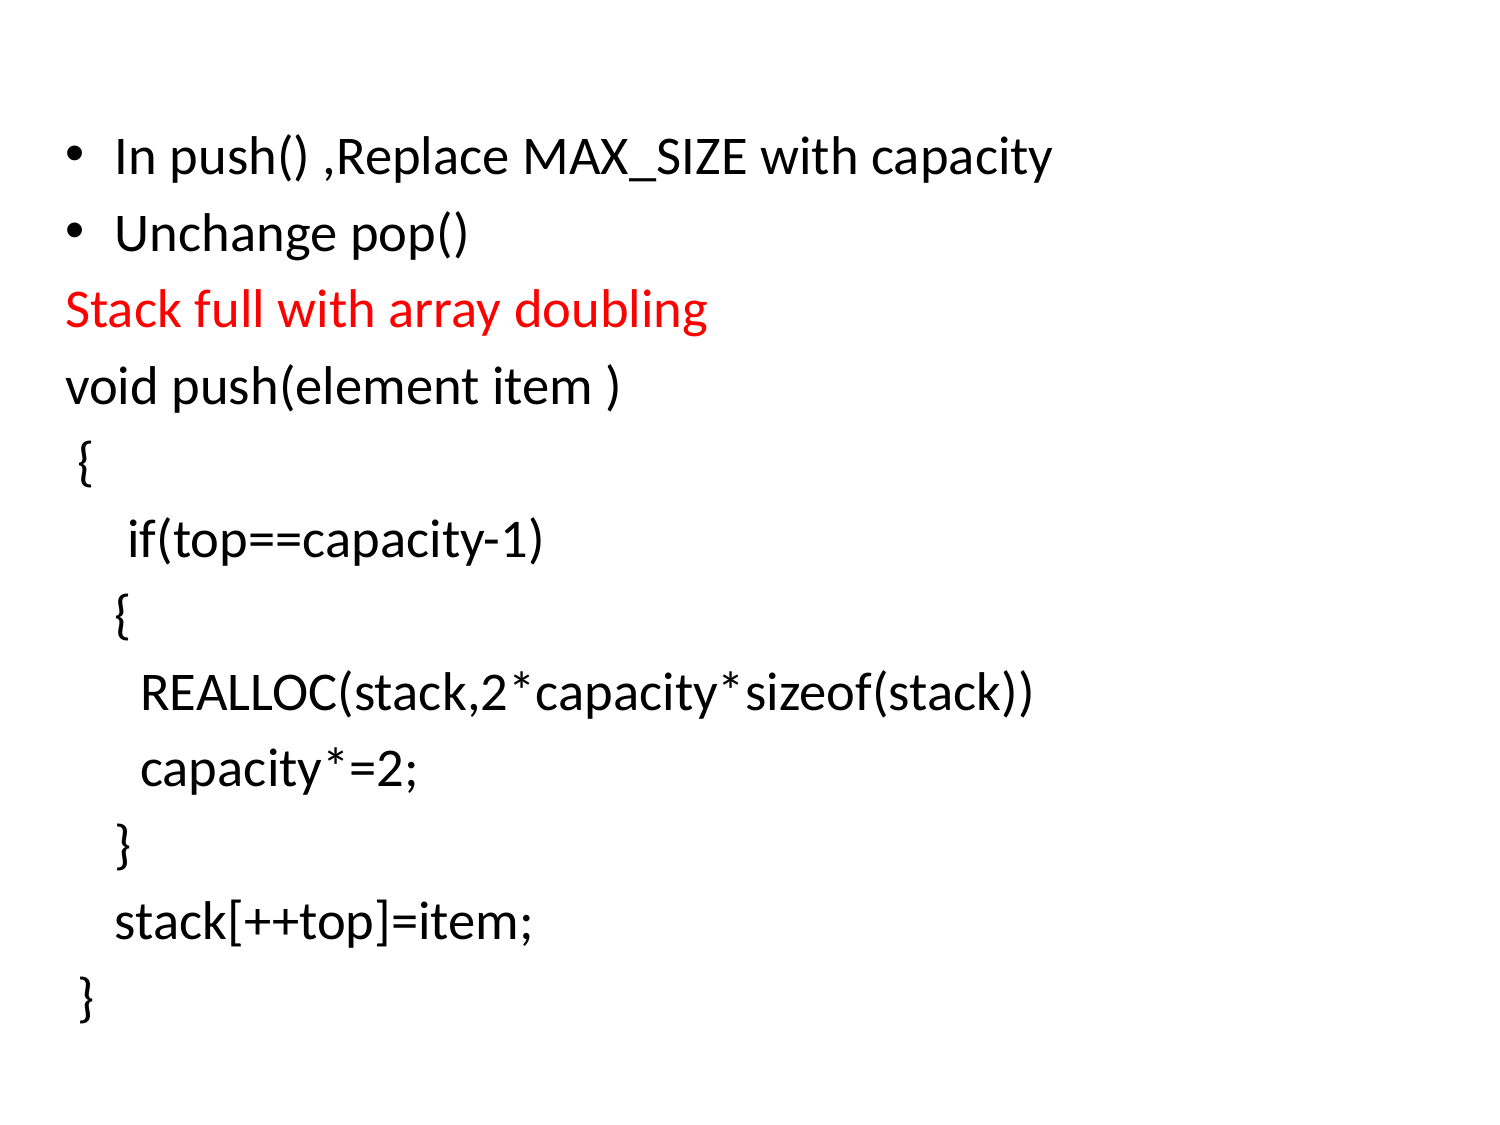

In push() ,Replace MAX_SIZE with capacity
Unchange pop()
Stack full with array doubling
void push(element item )
 {
     if(top==capacity-1)
    {
      REALLOC(stack,2*capacity*sizeof(stack))
      capacity*=2;
    }
    stack[++top]=item;
 }